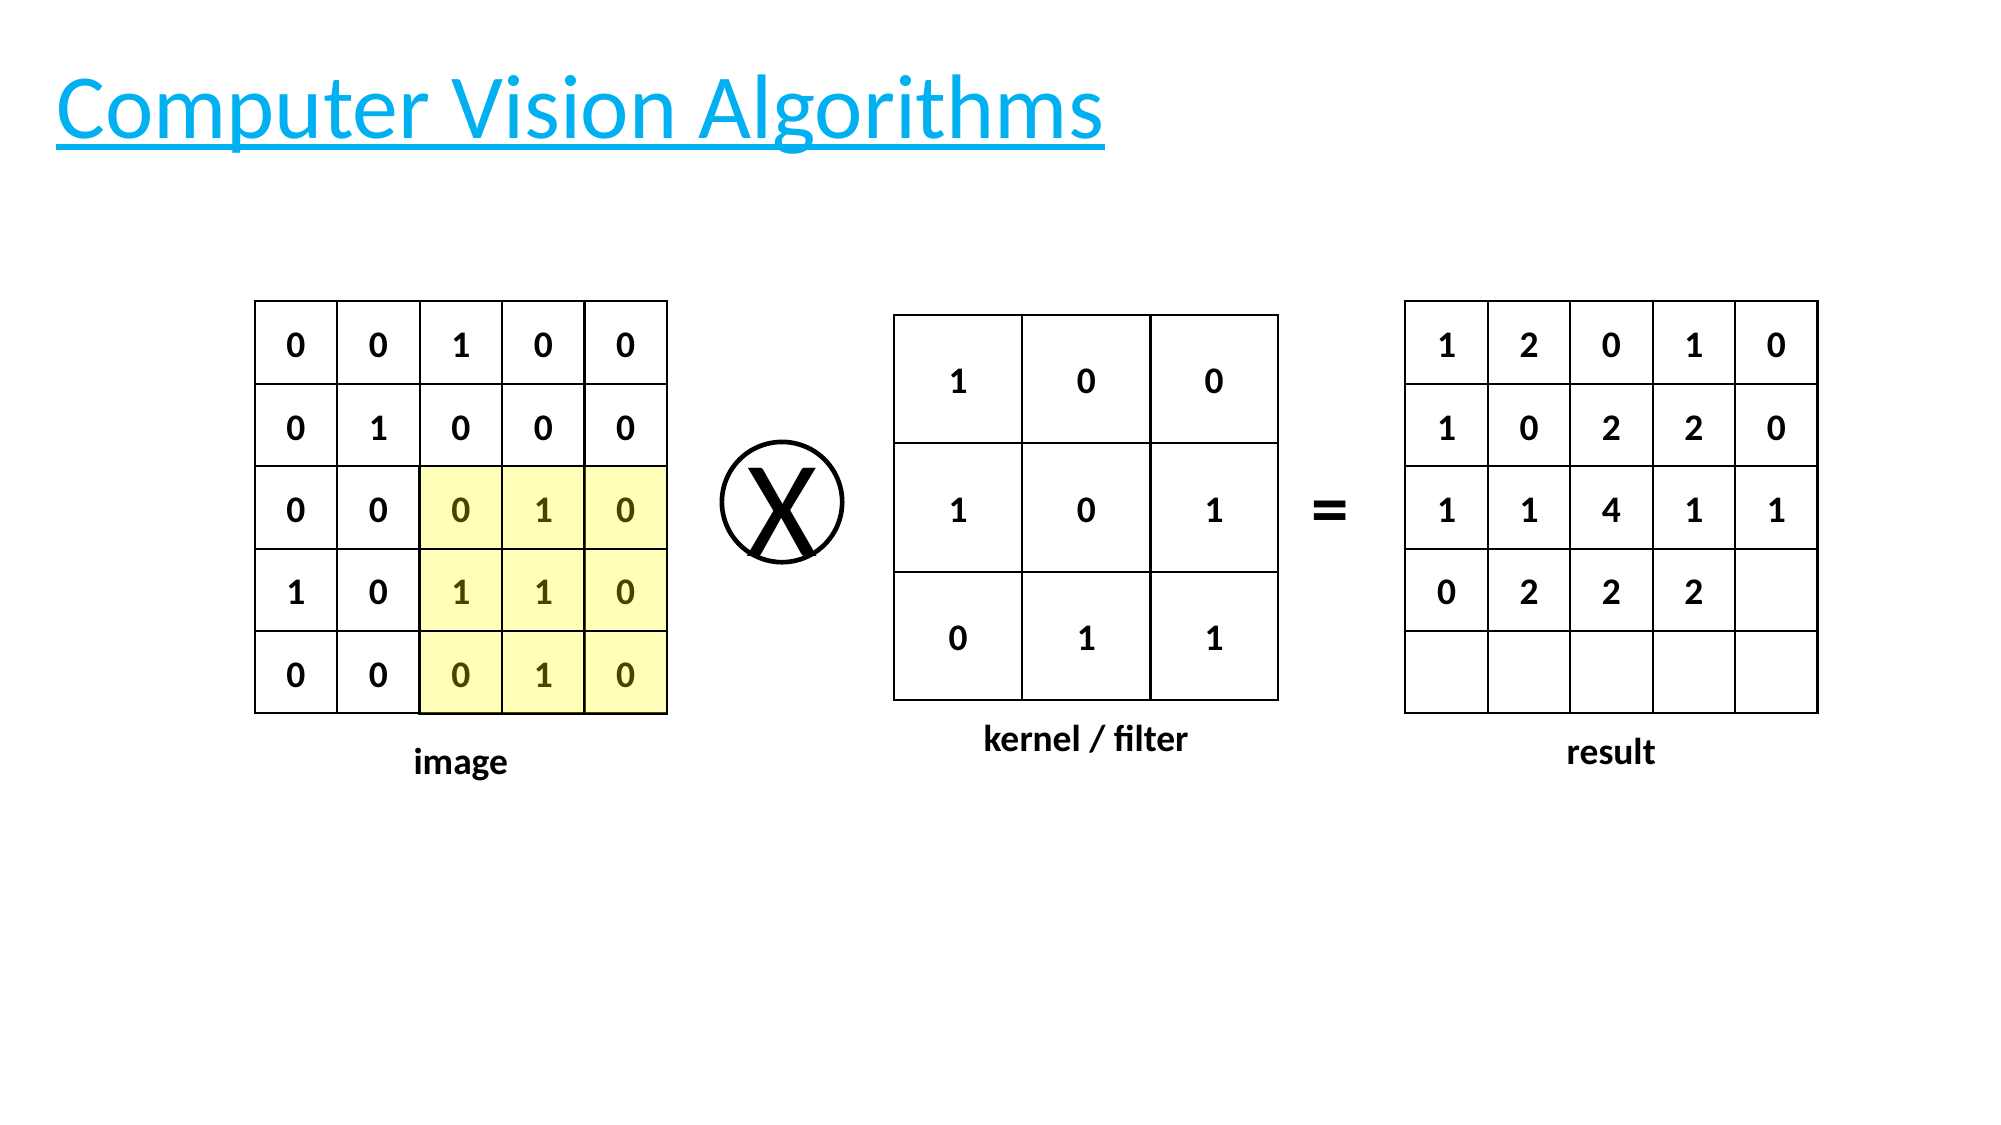

# Computer Vision Algorithms
0
0
0
0
1
0
1
1
2
0
1
0
0
0
0
0
1
0
0
2
1
2
0
X

1
0
1
=
0
1
0
0
0
1
1
1
1
4

0
1
1
0
1

2
0
2
2

0
1
1
0
1
0
0
0

kernel / filter
result
image